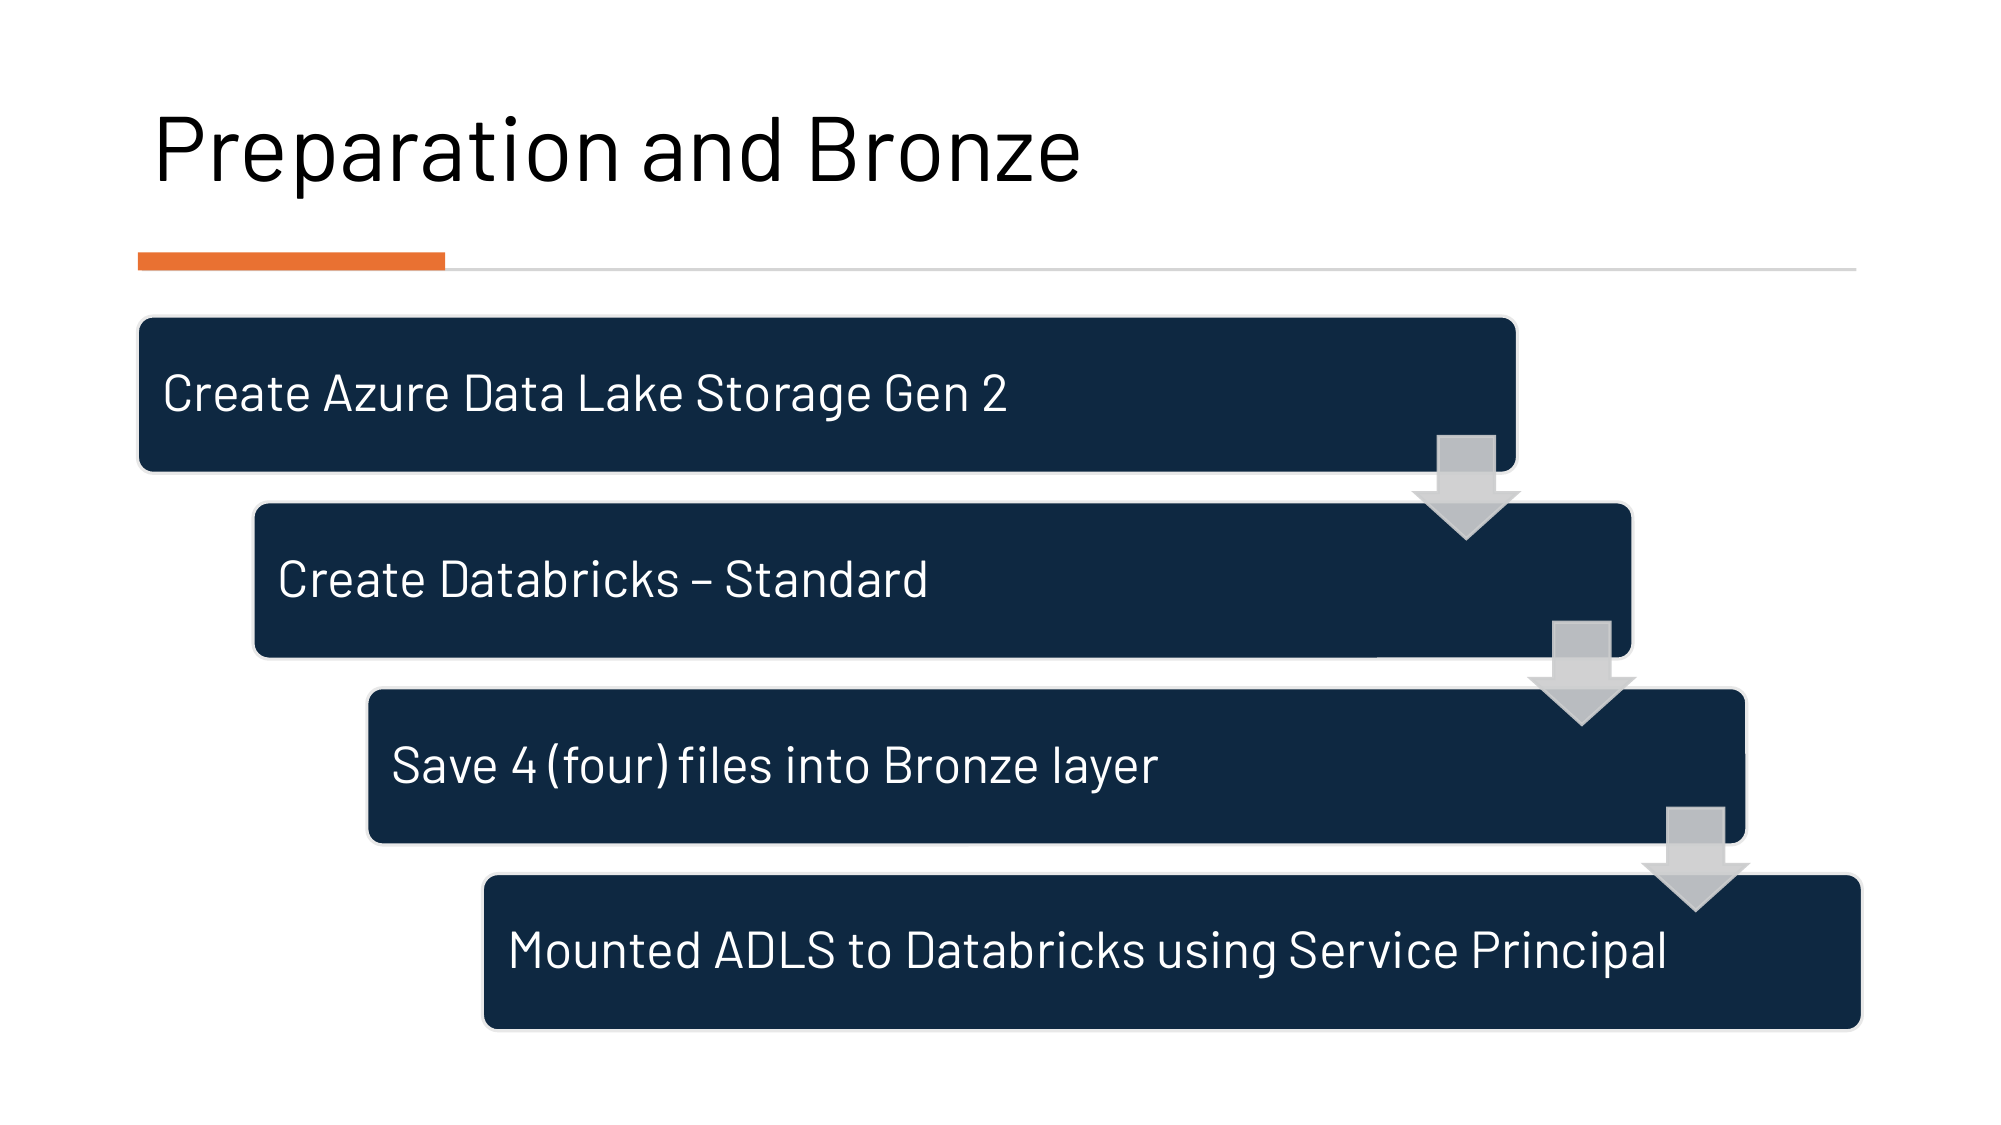

# Preparation and Bronze

Create Azure Data Lake Storage Gen 2
Create Databricks – Standard
Save 4 (four) files into Bronze layer
Mounted ADLS to Databricks using Service Principal